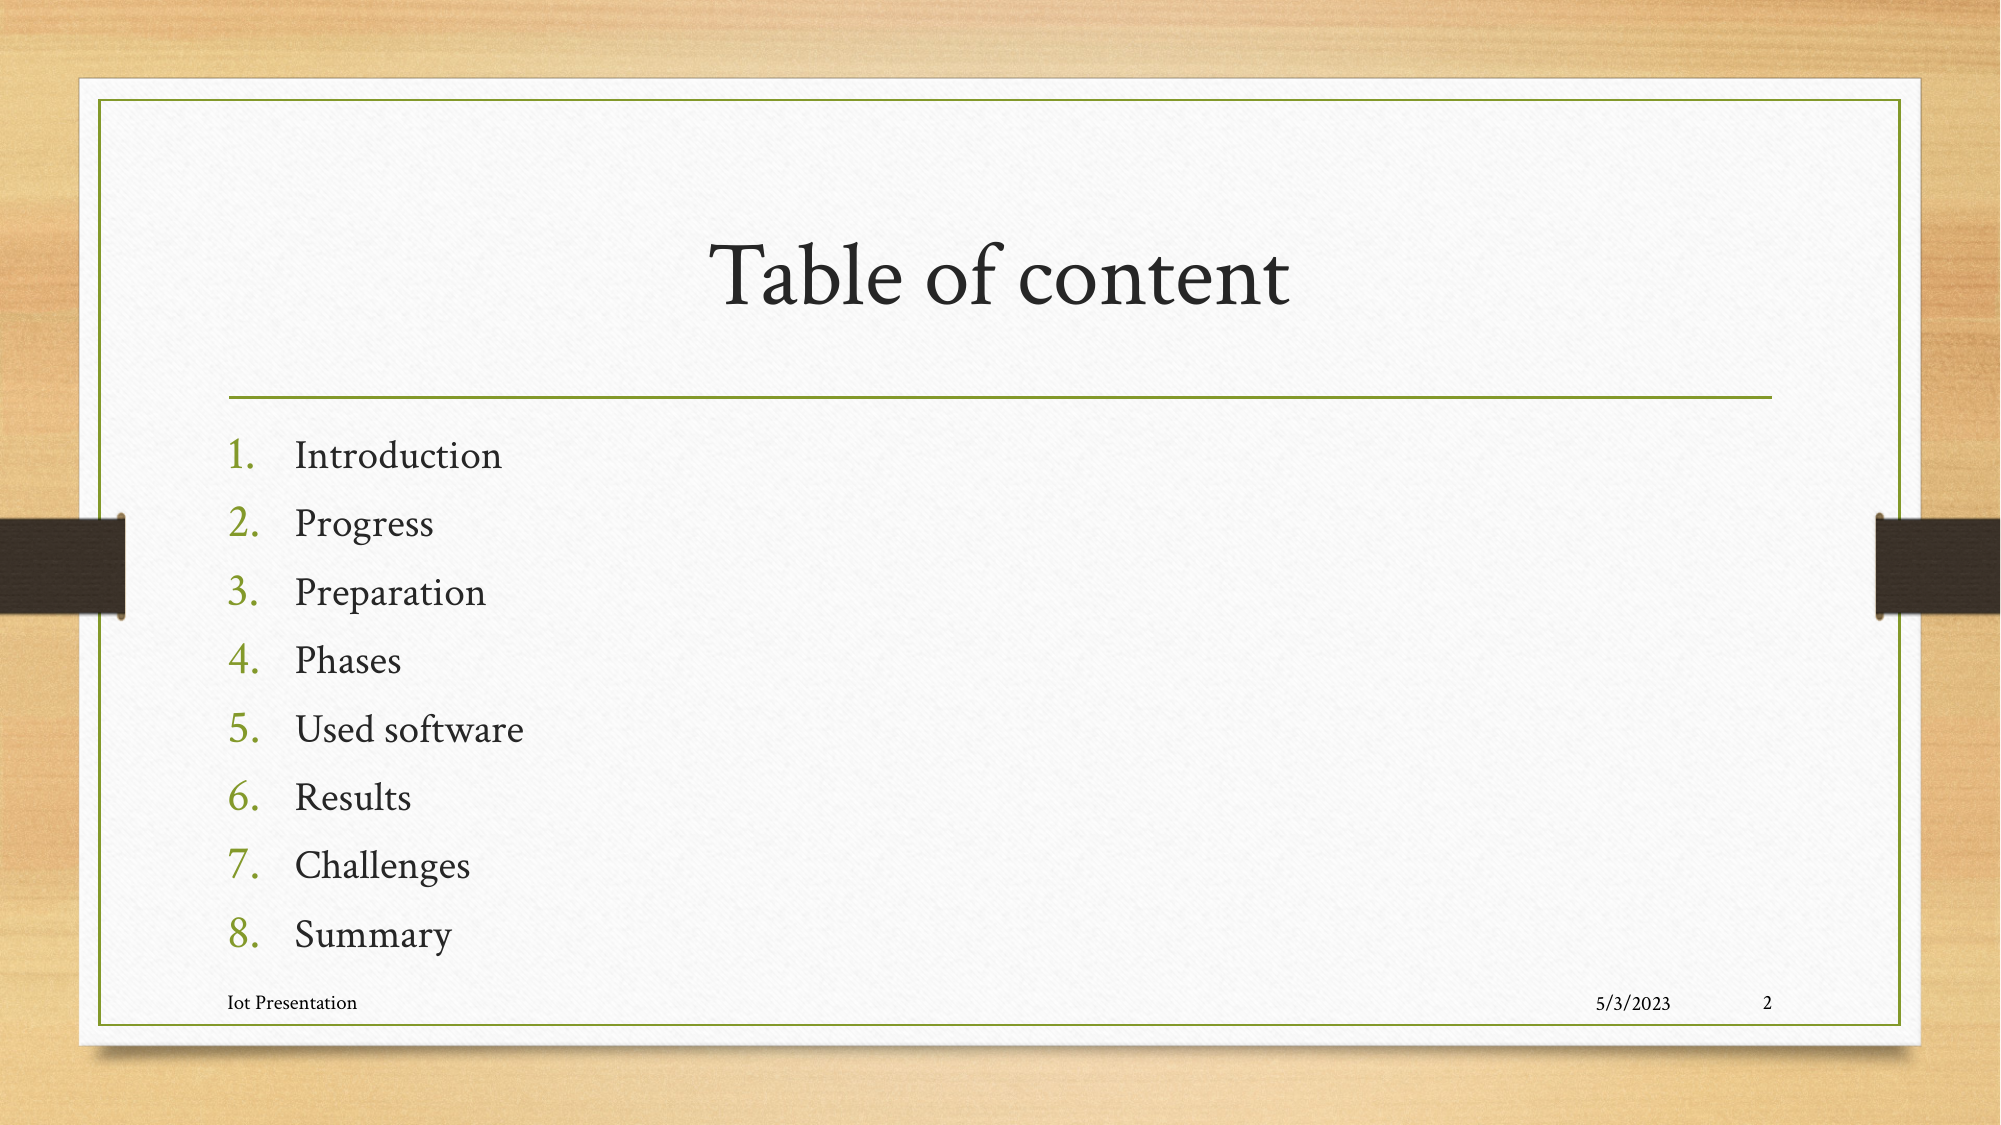

# Table of content
Introduction
Progress
Preparation
Phases
Used software
Results
Challenges
Summary

Iot Presentation
5/3/2023
2